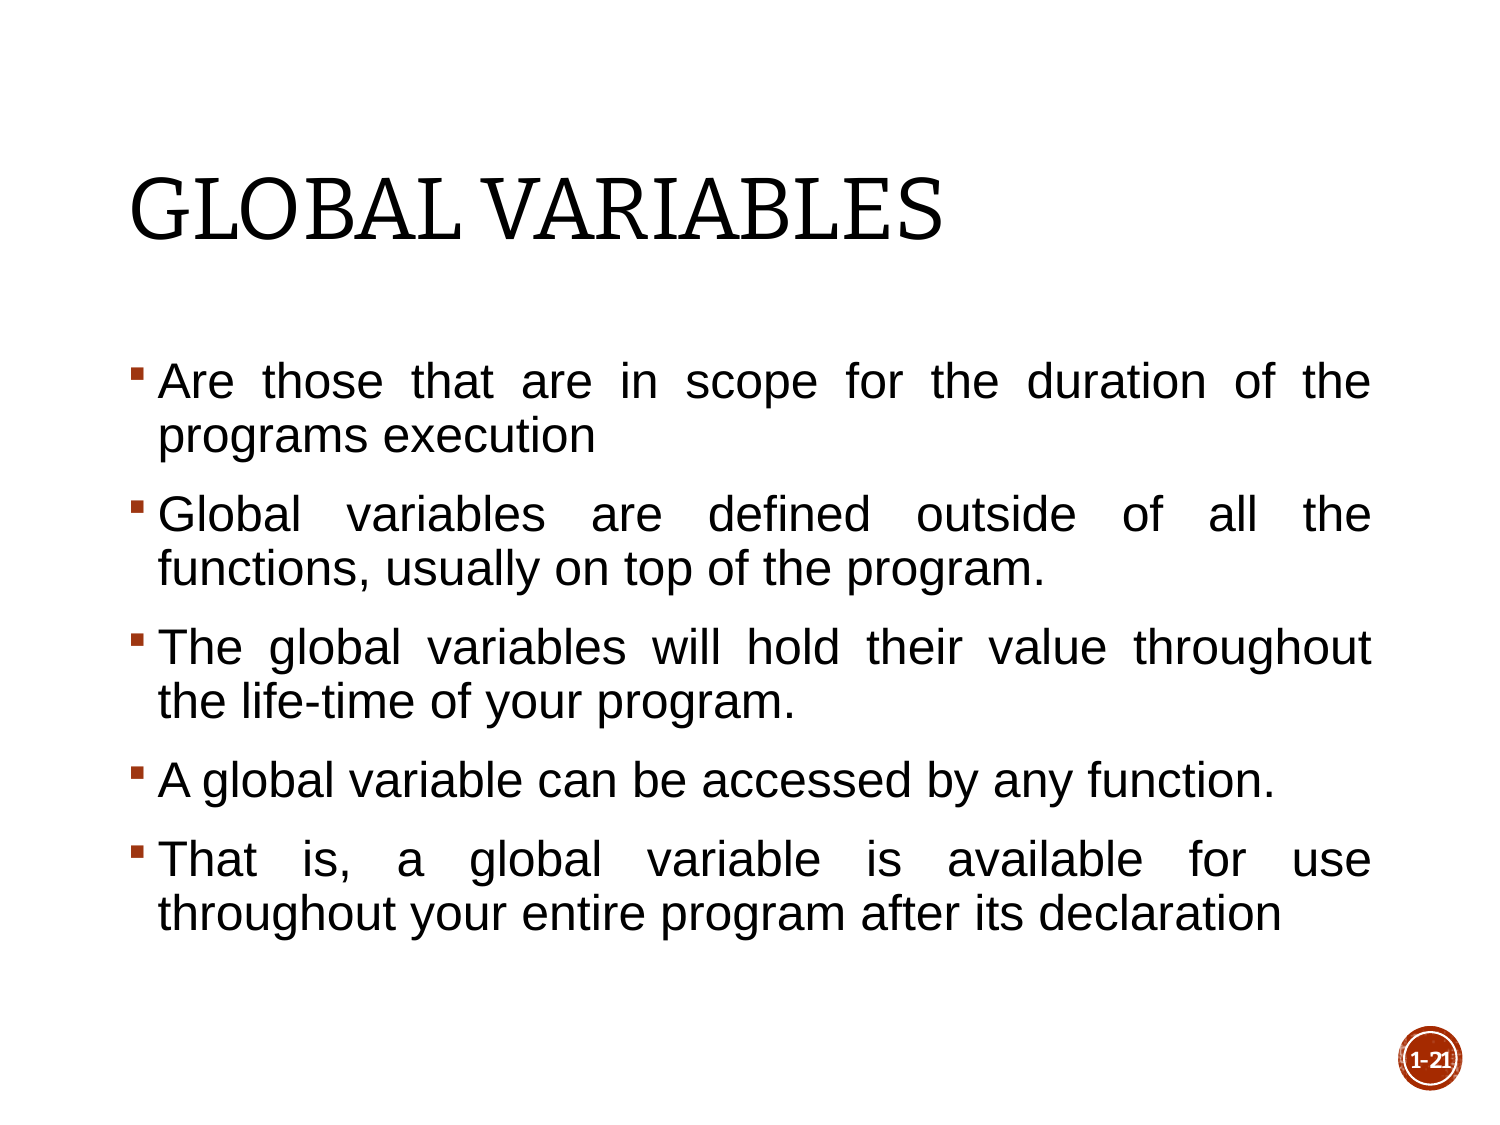

# Global variables
Are those that are in scope for the duration of the programs execution
Global variables are defined outside of all the functions, usually on top of the program.
The global variables will hold their value throughout the life-time of your program.
A global variable can be accessed by any function.
That is, a global variable is available for use throughout your entire program after its declaration

1-21